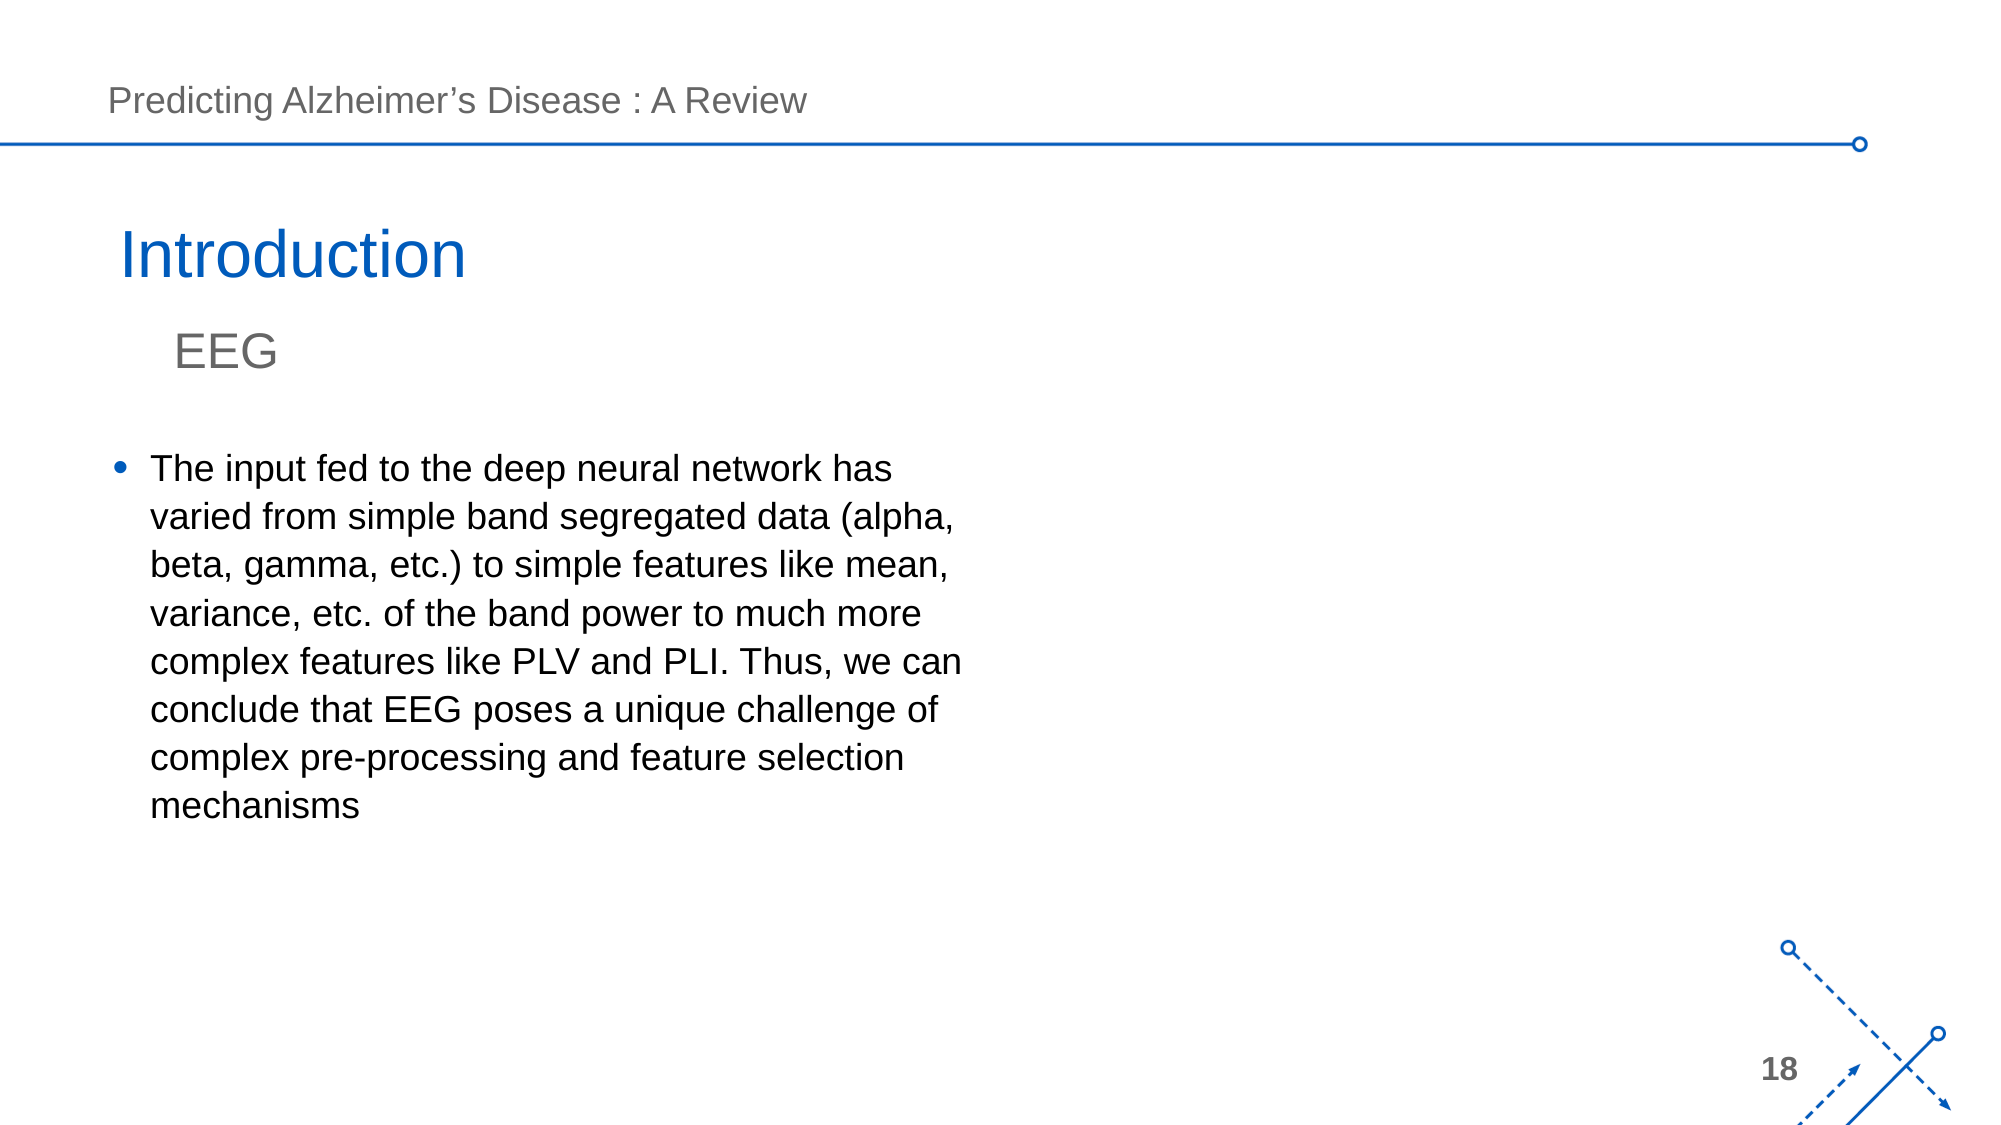

# Introduction
EEG
The input fed to the deep neural network has varied from simple band segregated data (alpha, beta, gamma, etc.) to simple features like mean, variance, etc. of the band power to much more complex features like PLV and PLI. Thus, we can conclude that EEG poses a unique challenge of complex pre-processing and feature selection mechanisms